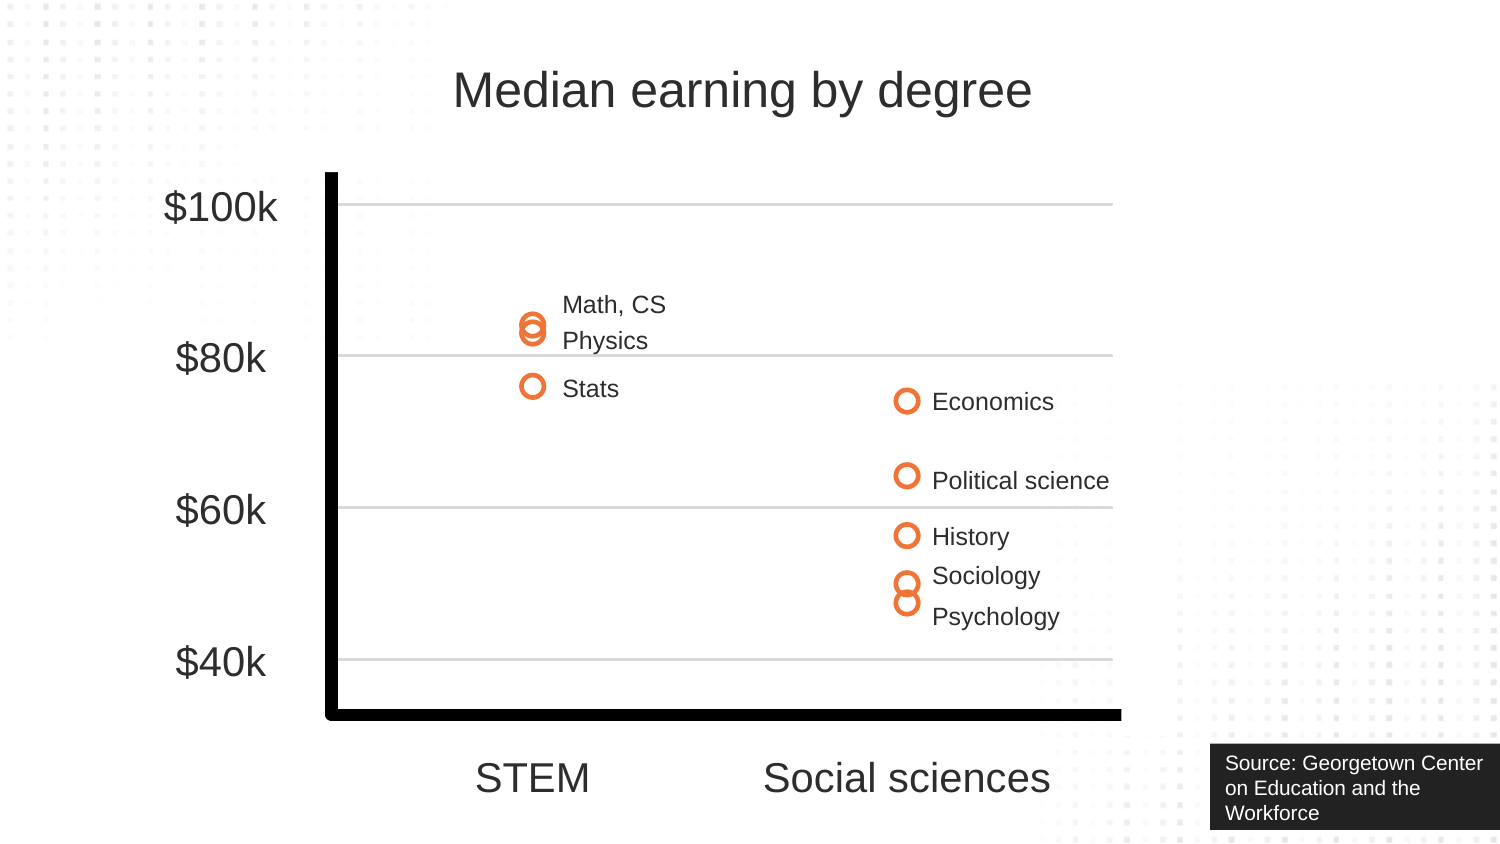

Median earning by degree

$100k

Math, CS
$80k
Physics

Stats
Economics

Political science
$60k

History

Sociology

Psychology

$40k

# Social sciences
STEM
Source: Georgetown Center on Education and the Workforce